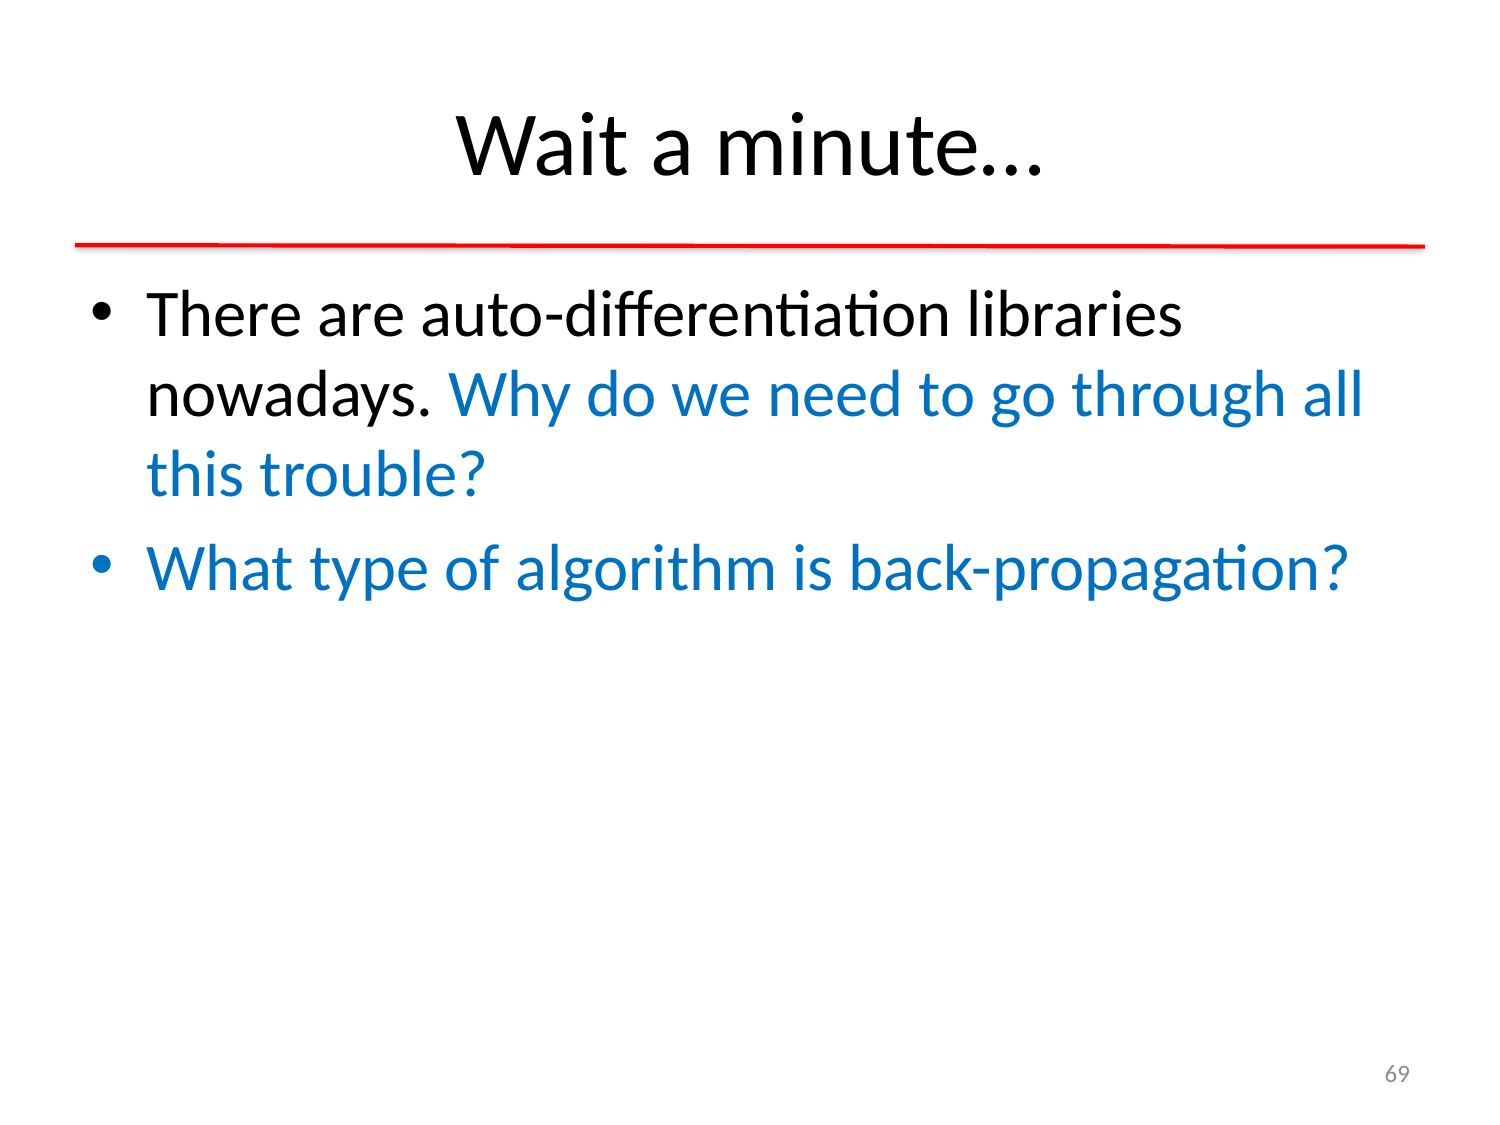

# Wait a minute…
There are auto-differentiation libraries nowadays. Why do we need to go through all this trouble?
What type of algorithm is back-propagation?
69